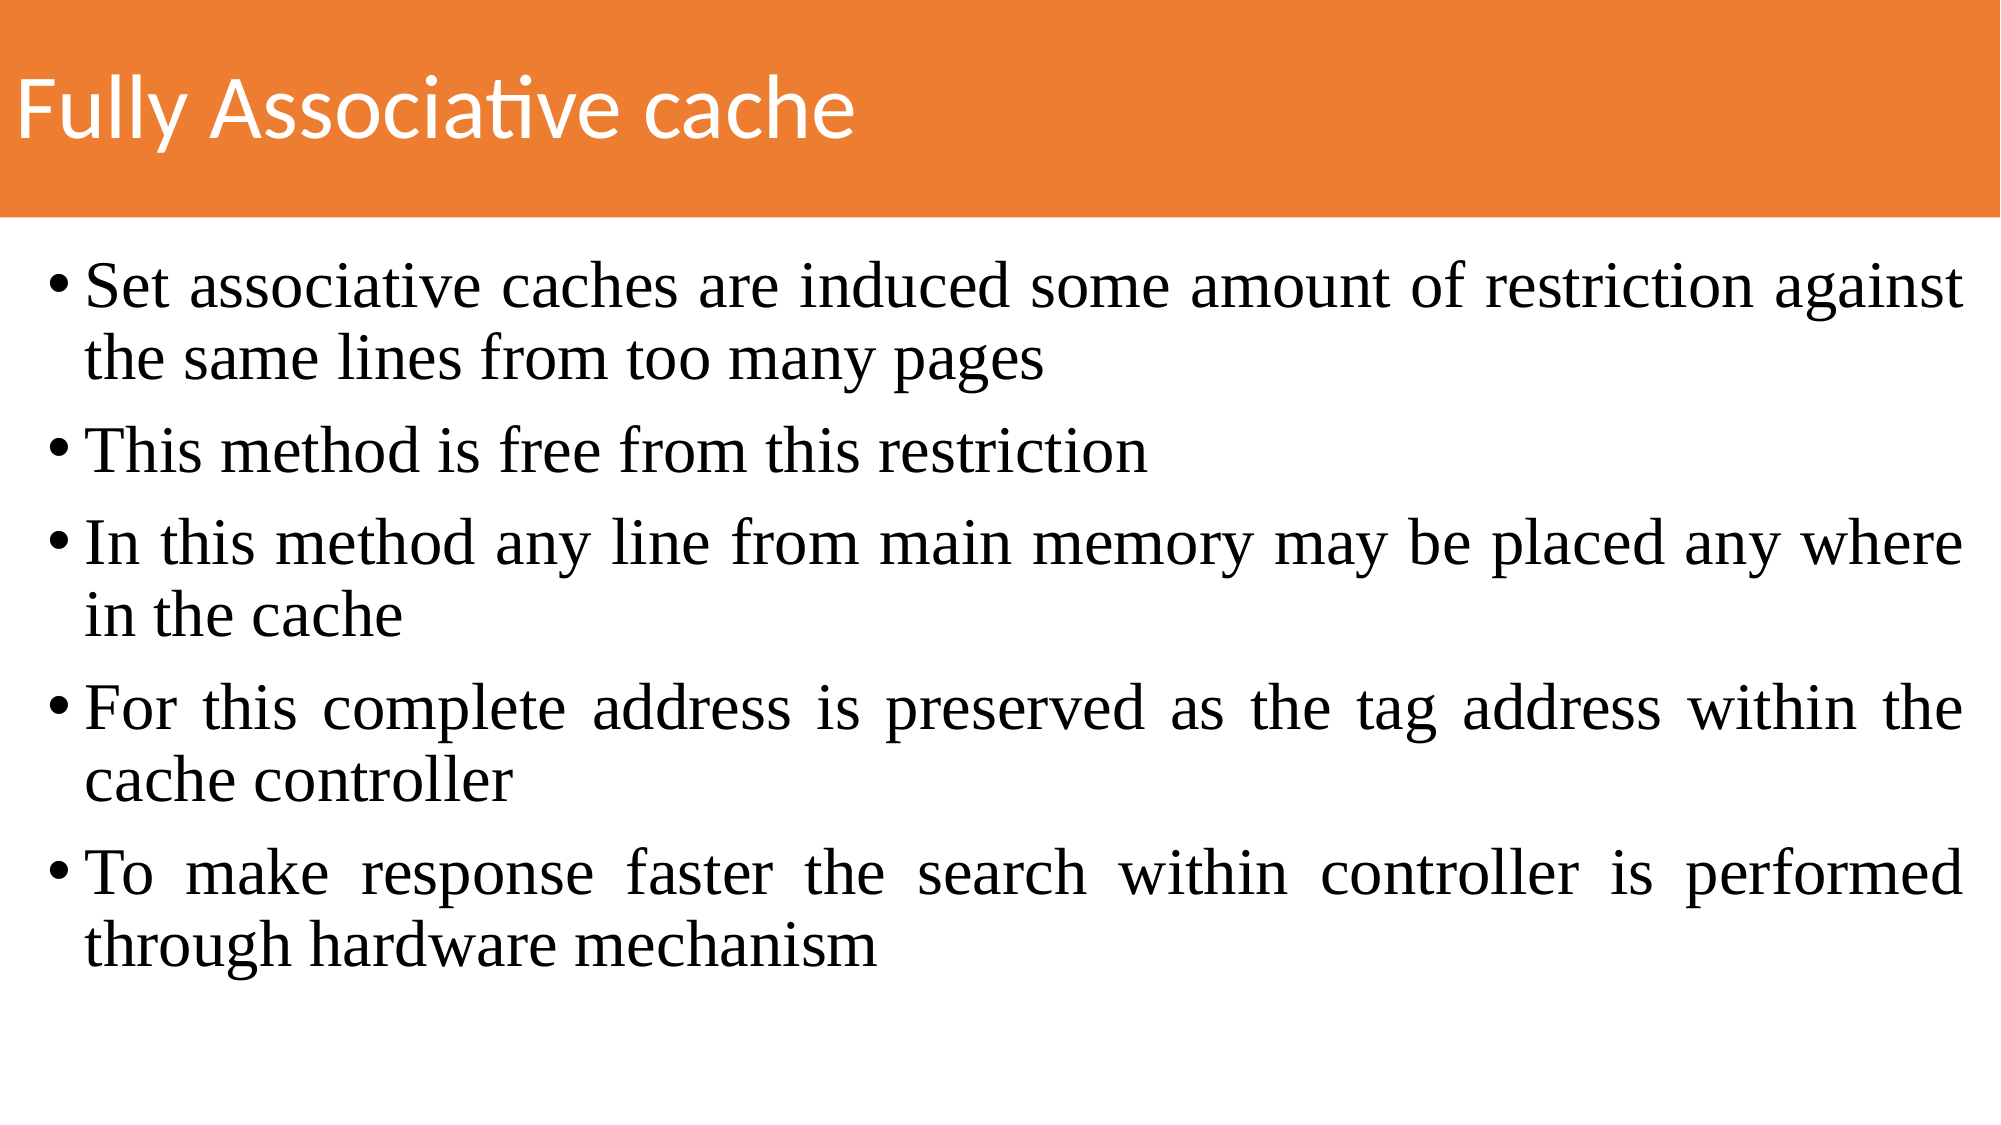

# Fully Associative cache
Set associative caches are induced some amount of restriction against the same lines from too many pages
This method is free from this restriction
In this method any line from main memory may be placed any where in the cache
For this complete address is preserved as the tag address within the cache controller
To make response faster the search within controller is performed through hardware mechanism